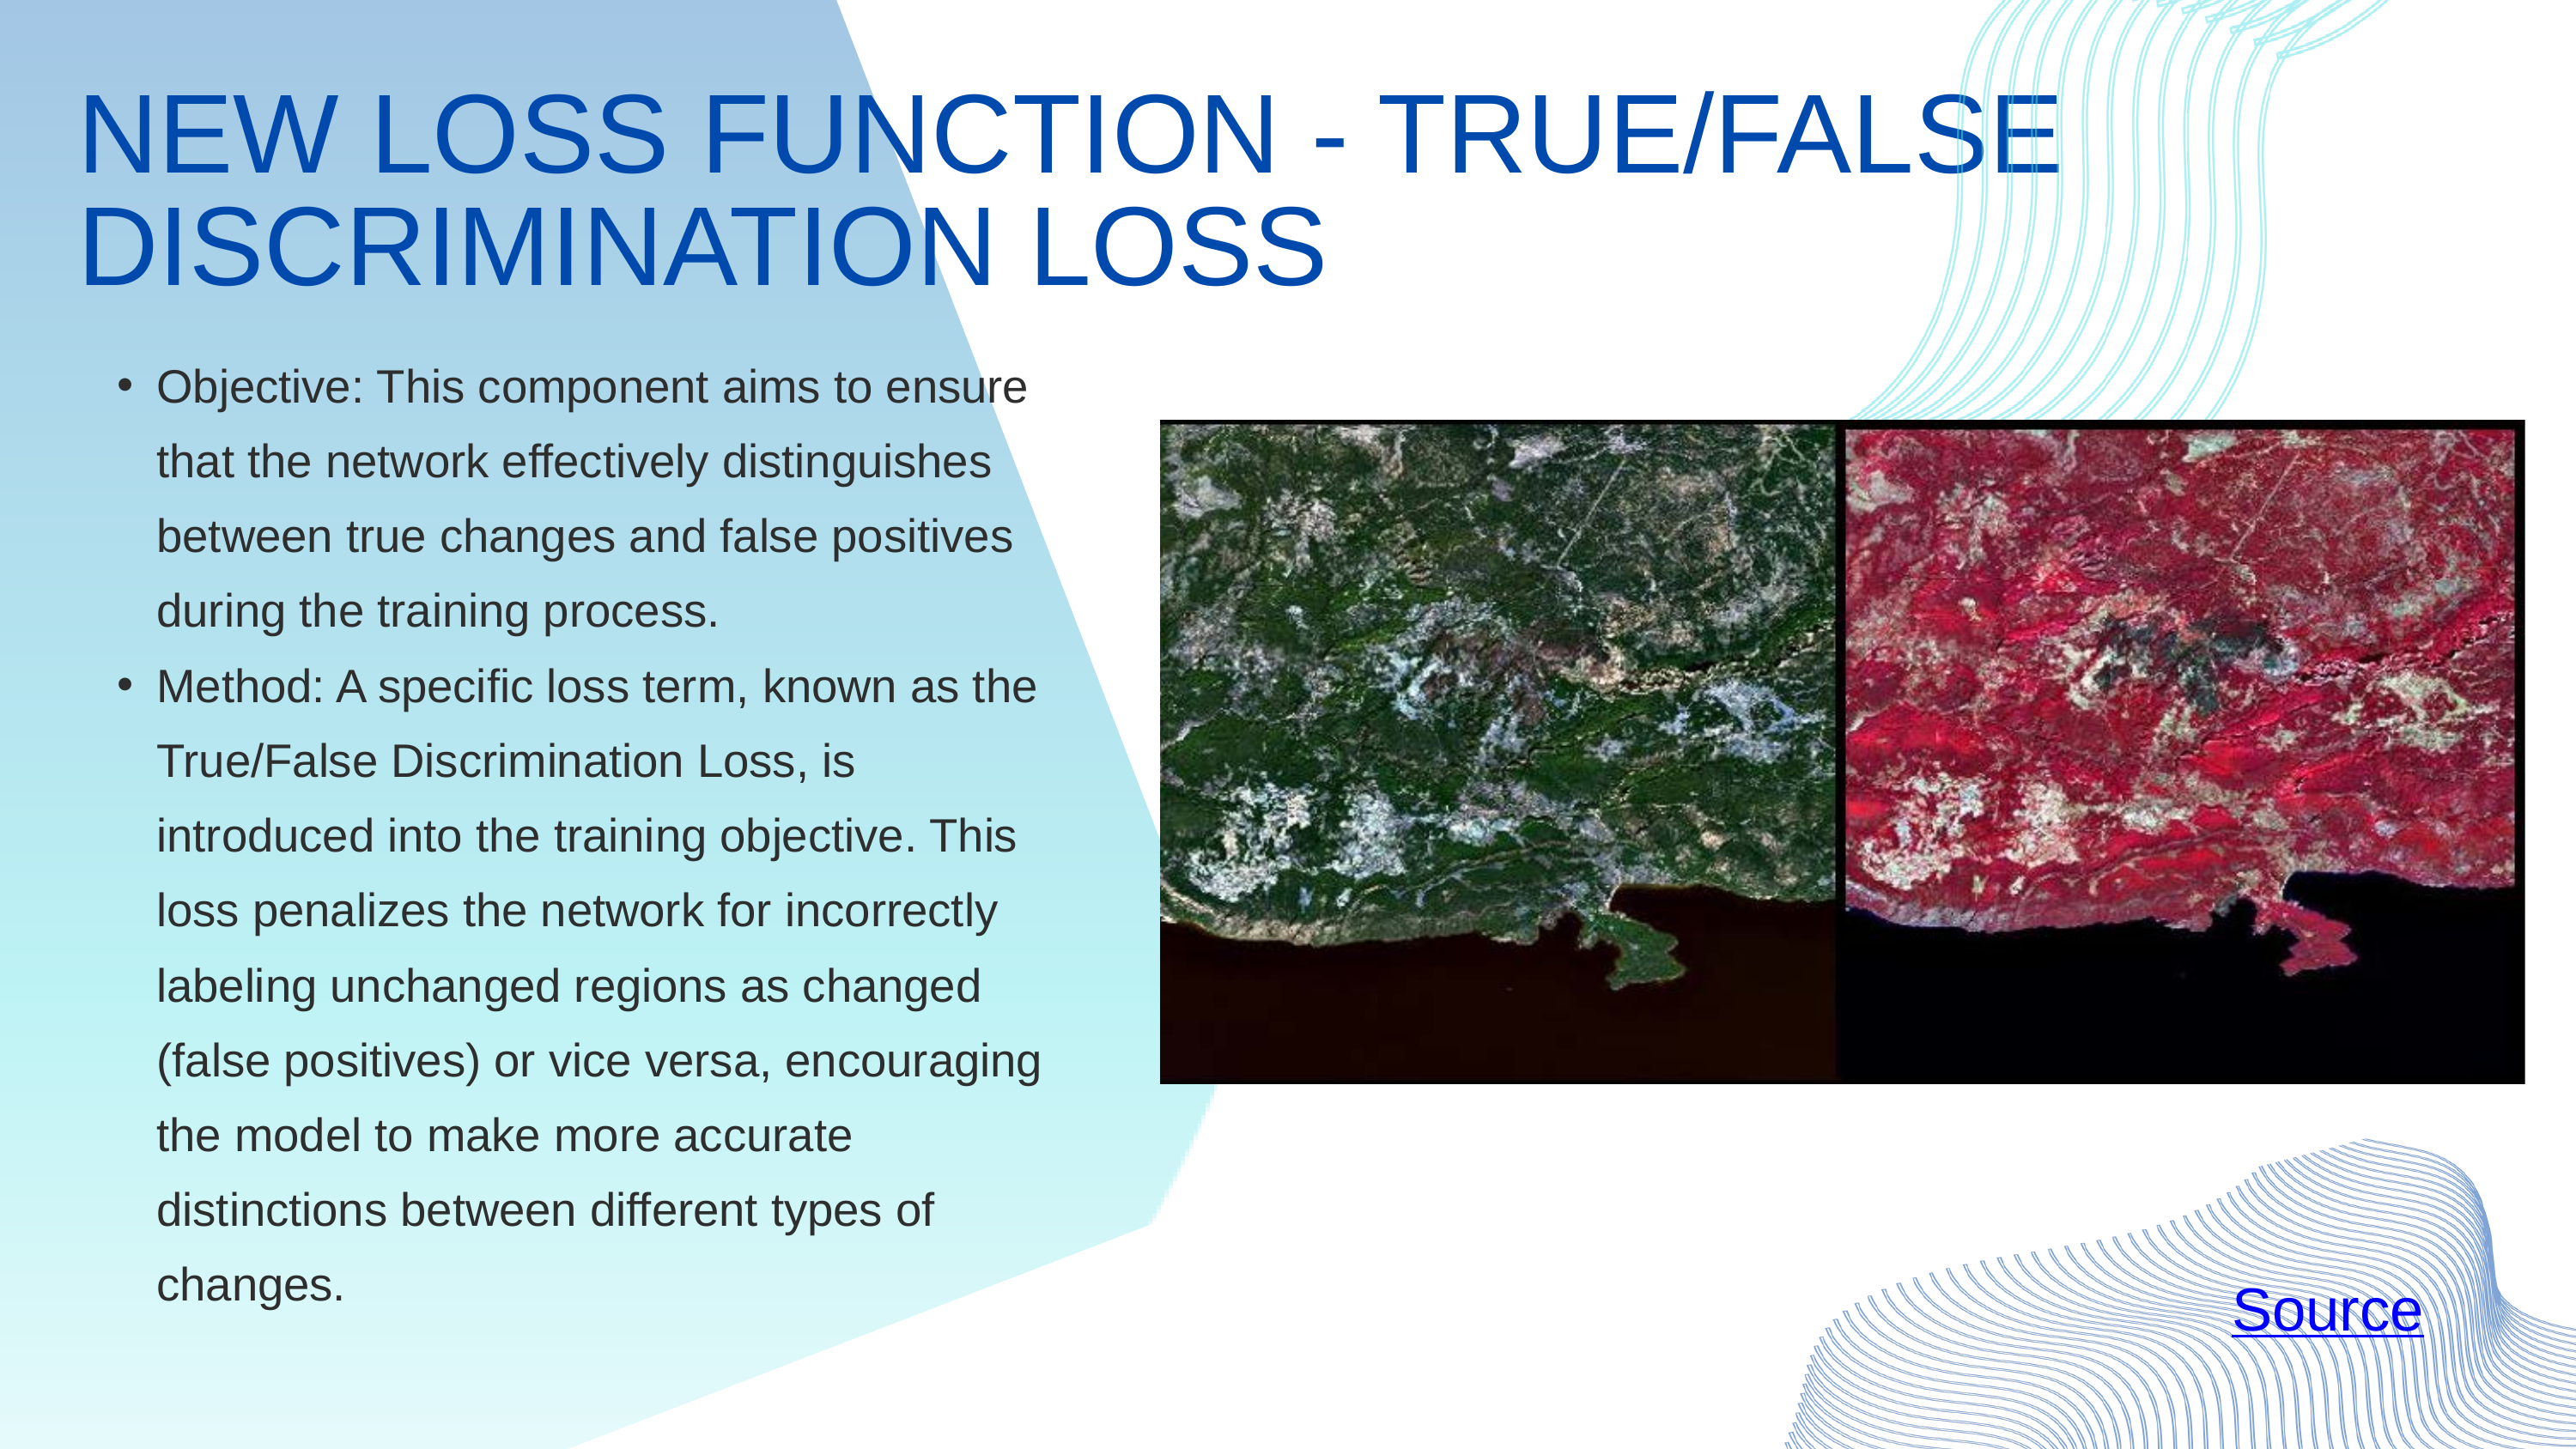

NEW LOSS FUNCTION - TRUE/FALSE DISCRIMINATION LOSS
Objective: This component aims to ensure that the network effectively distinguishes between true changes and false positives during the training process.
Method: A specific loss term, known as the True/False Discrimination Loss, is introduced into the training objective. This loss penalizes the network for incorrectly labeling unchanged regions as changed (false positives) or vice versa, encouraging the model to make more accurate distinctions between different types of changes.

Source